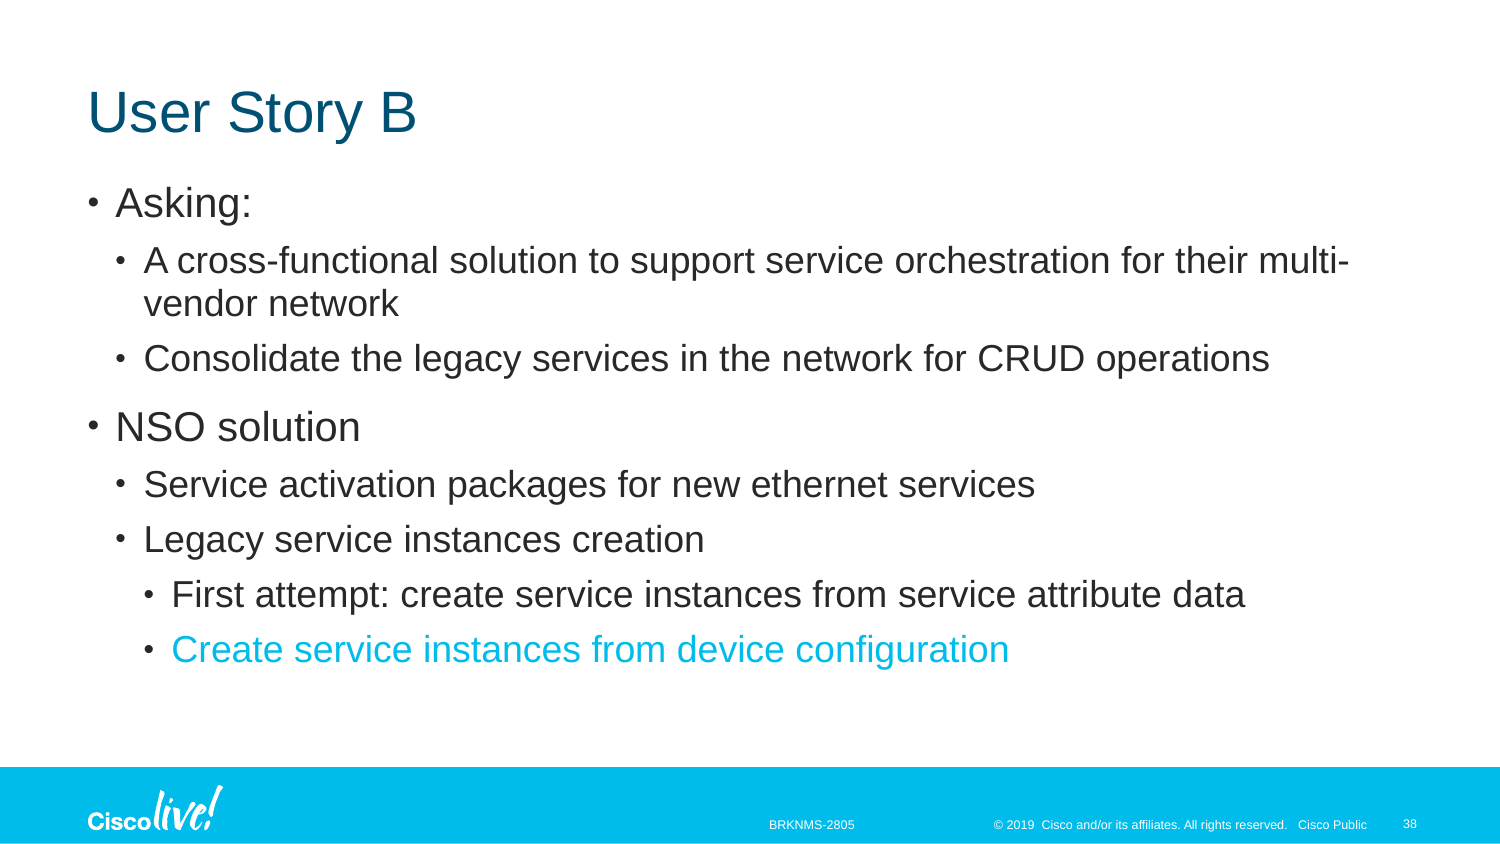

# User Story B
Asking:
A cross-functional solution to support service orchestration for their multi-vendor network
Consolidate the legacy services in the network for CRUD operations
NSO solution
Service activation packages for new ethernet services
Legacy service instances creation
First attempt: create service instances from service attribute data
Create service instances from device configuration
38